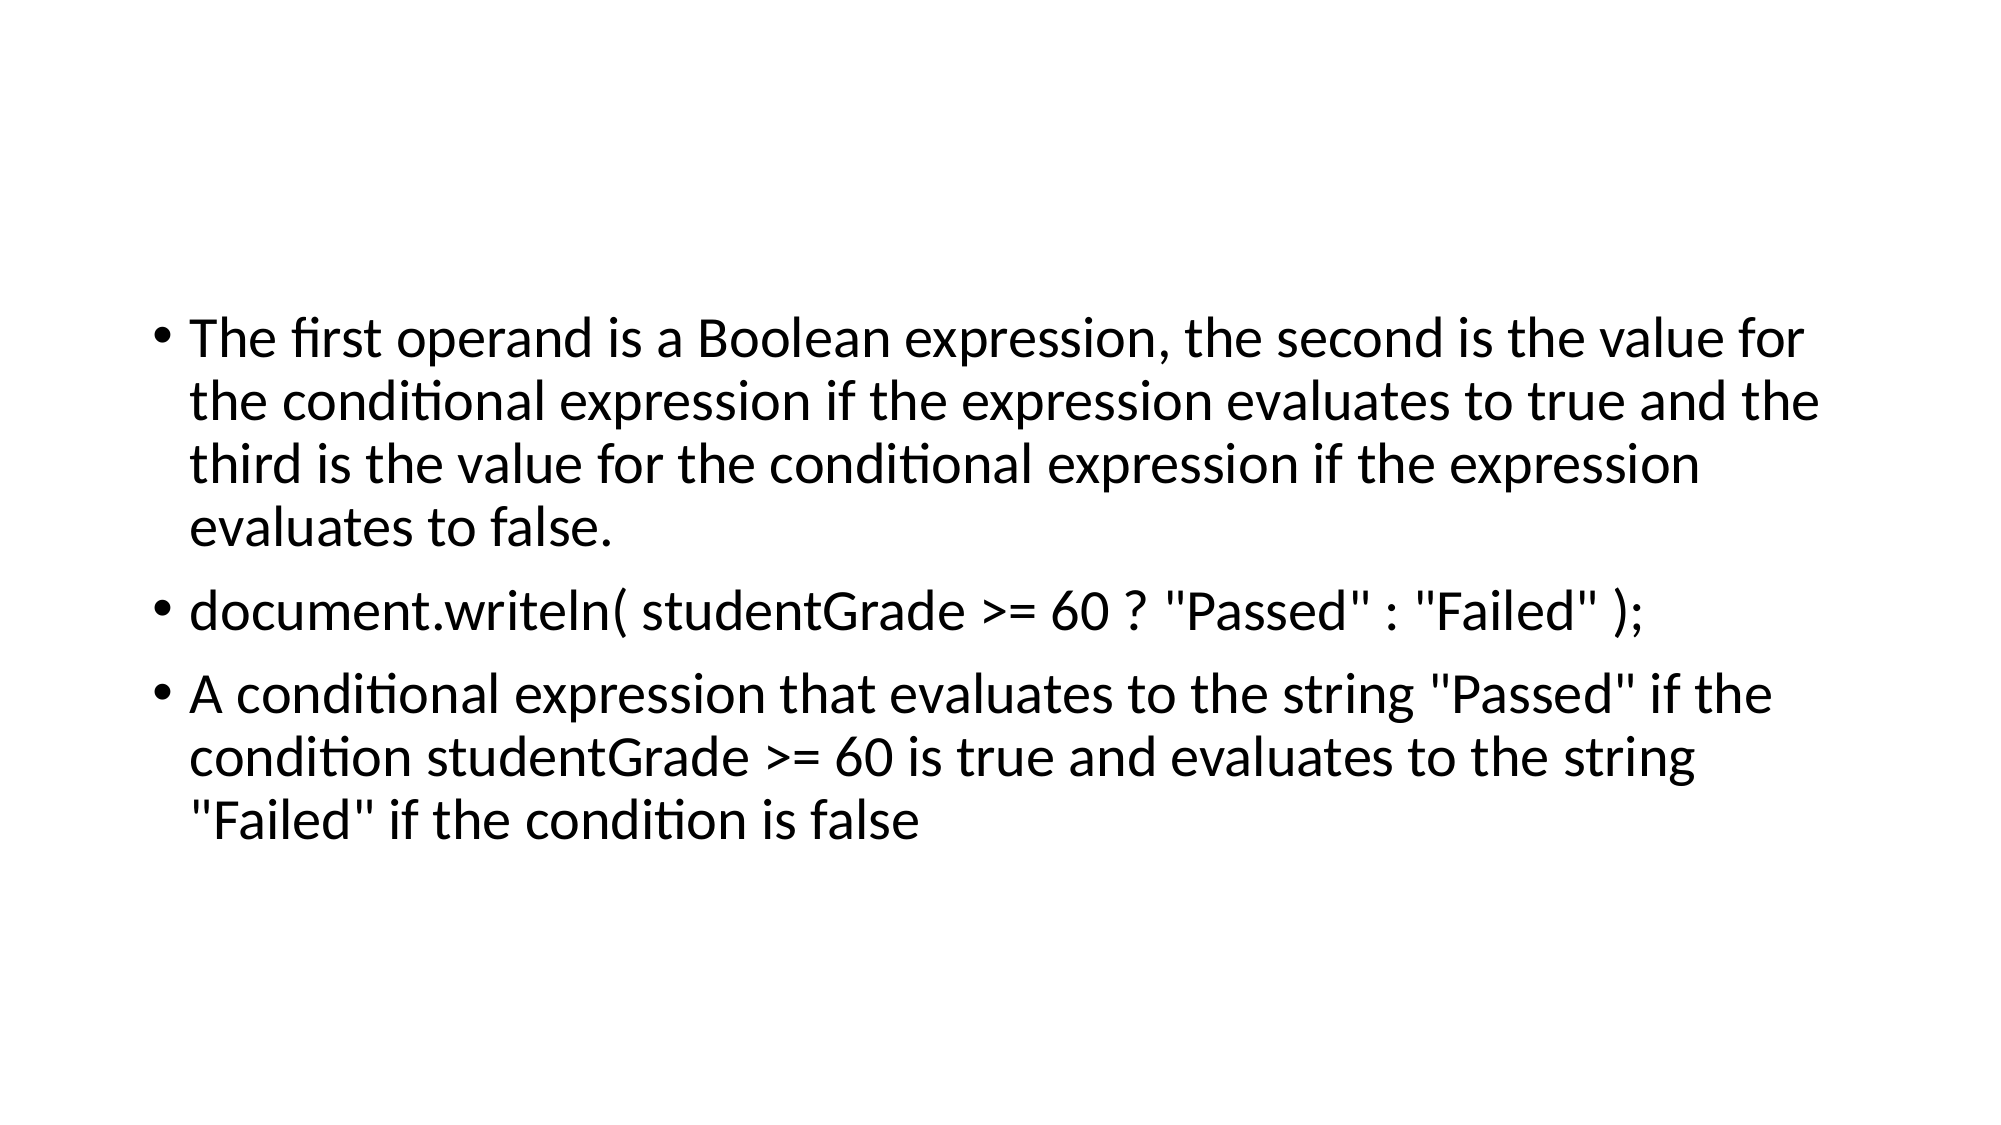

#
The first operand is a Boolean expression, the second is the value for the conditional expression if the expression evaluates to true and the third is the value for the conditional expression if the expression evaluates to false.
document.writeln( studentGrade >= 60 ? "Passed" : "Failed" );
A conditional expression that evaluates to the string "Passed" if the condition studentGrade >= 60 is true and evaluates to the string "Failed" if the condition is false